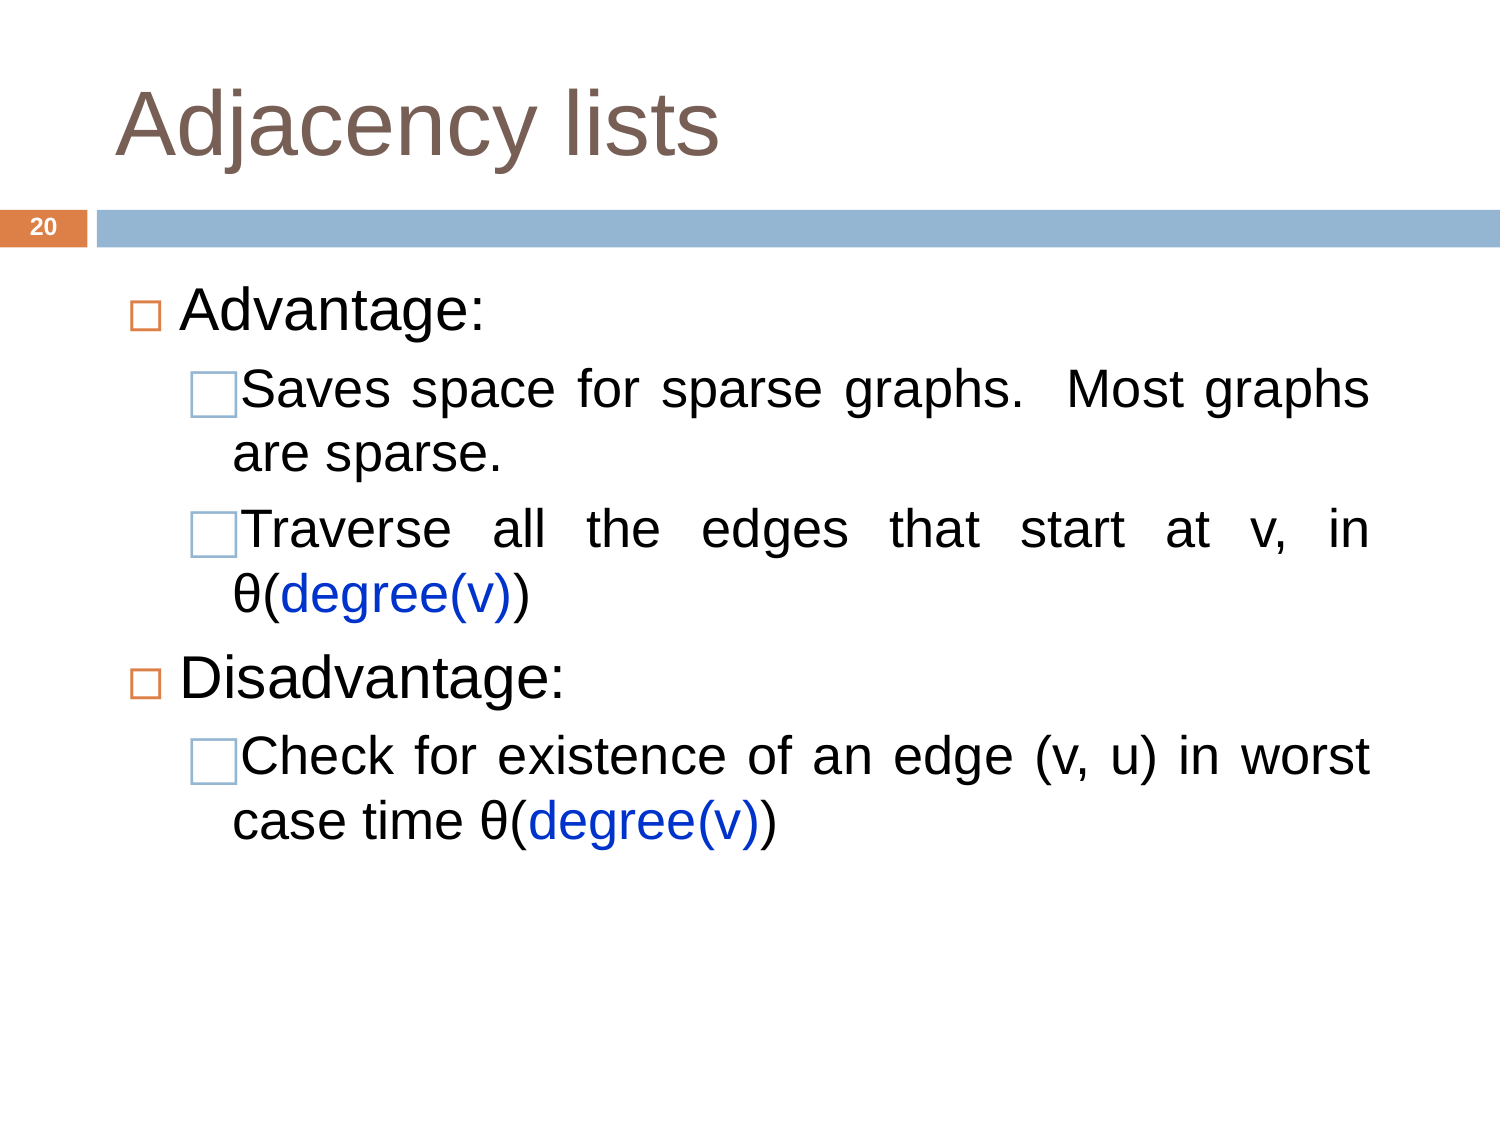

# Adjacency lists
20
Advantage:
Saves space for sparse graphs.  Most graphs are sparse.
Traverse all the edges that start at v, in θ(degree(v))
Disadvantage:
Check for existence of an edge (v, u) in worst case time θ(degree(v))